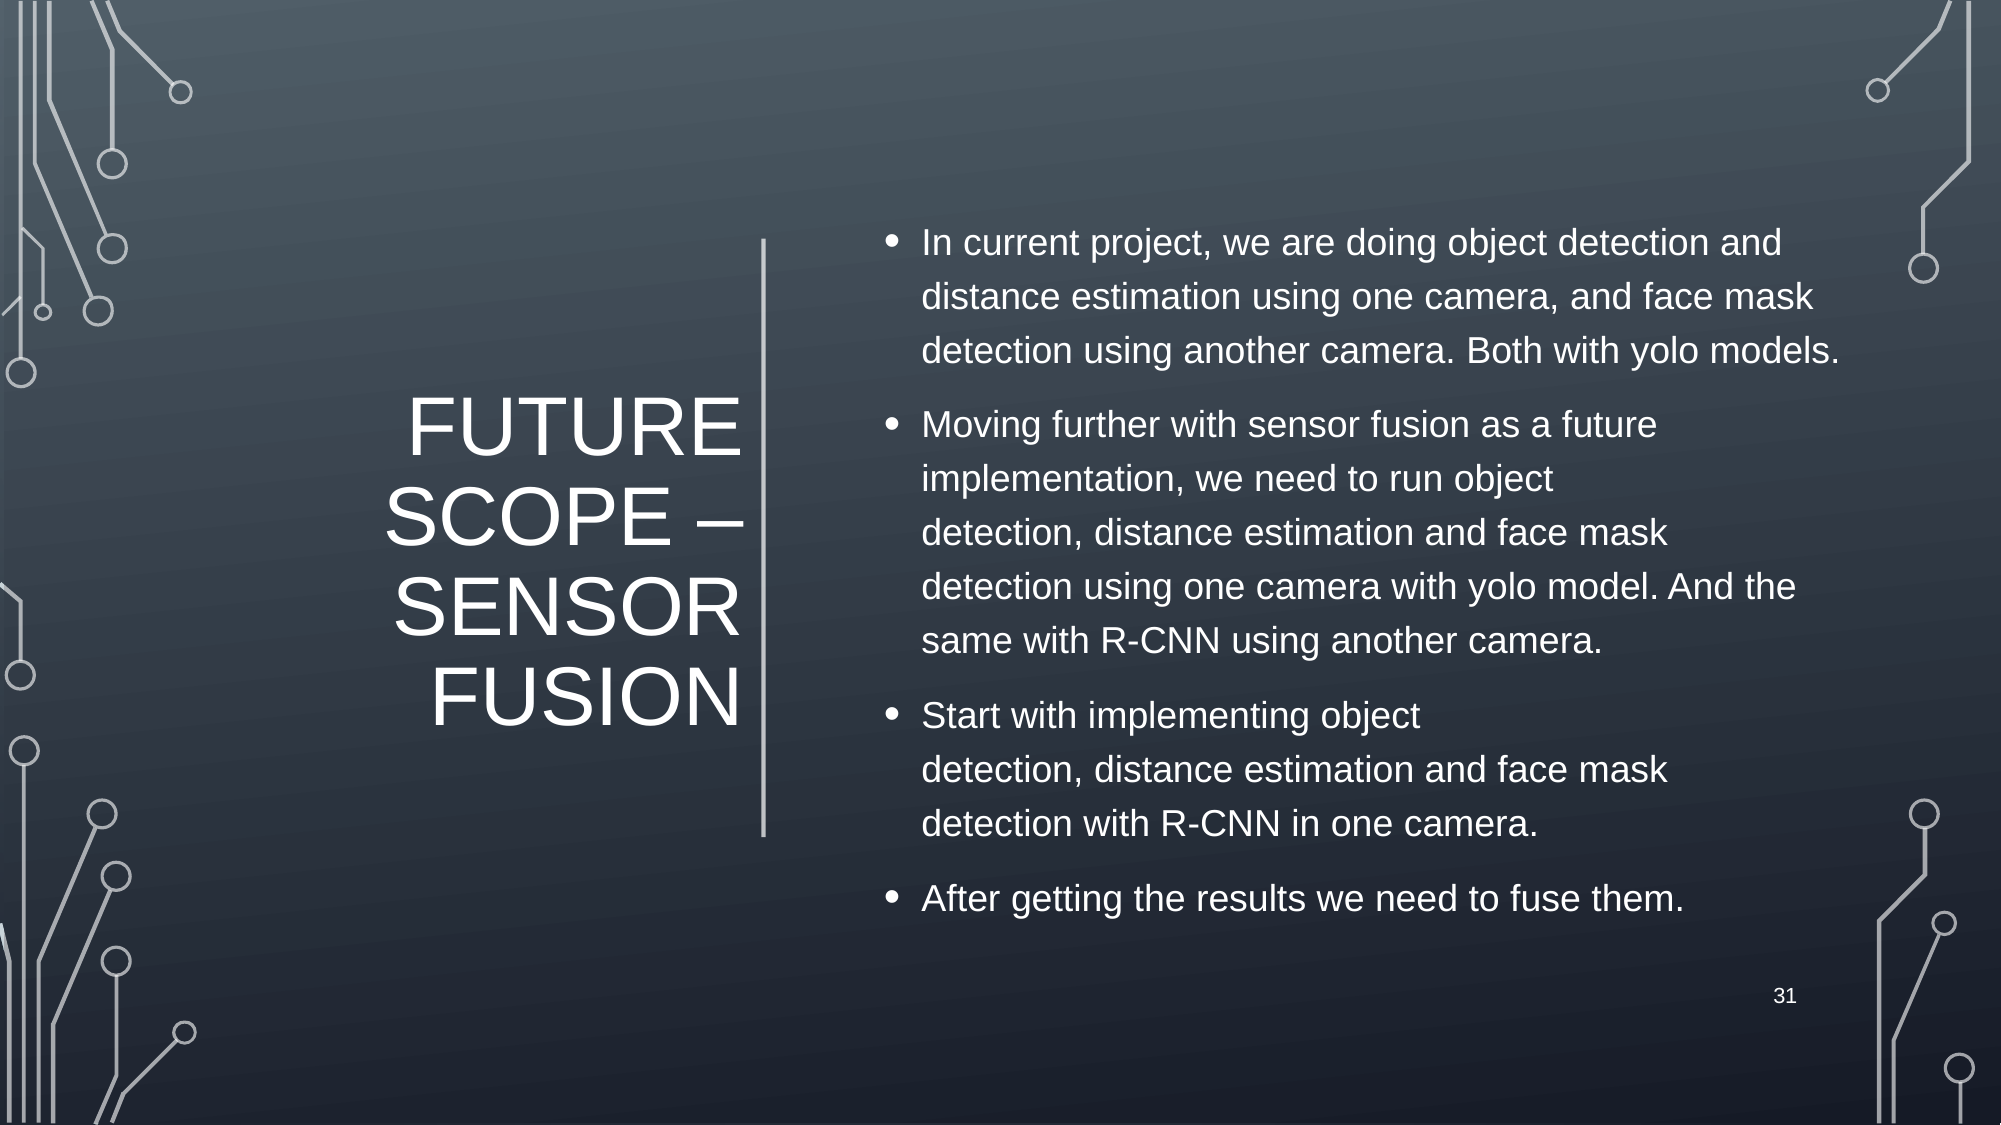

# Future Scope – Sensor Fusion
In current project, we are doing object detection and distance estimation using one camera, and face mask detection using another camera. Both with yolo models.
Moving further with sensor fusion as a future implementation, we need to run object detection, distance estimation and face mask detection using one camera with yolo model. And the same with R-CNN using another camera.
Start with implementing object detection, distance estimation and face mask detection with R-CNN in one camera.
After getting the results we need to fuse them.
31